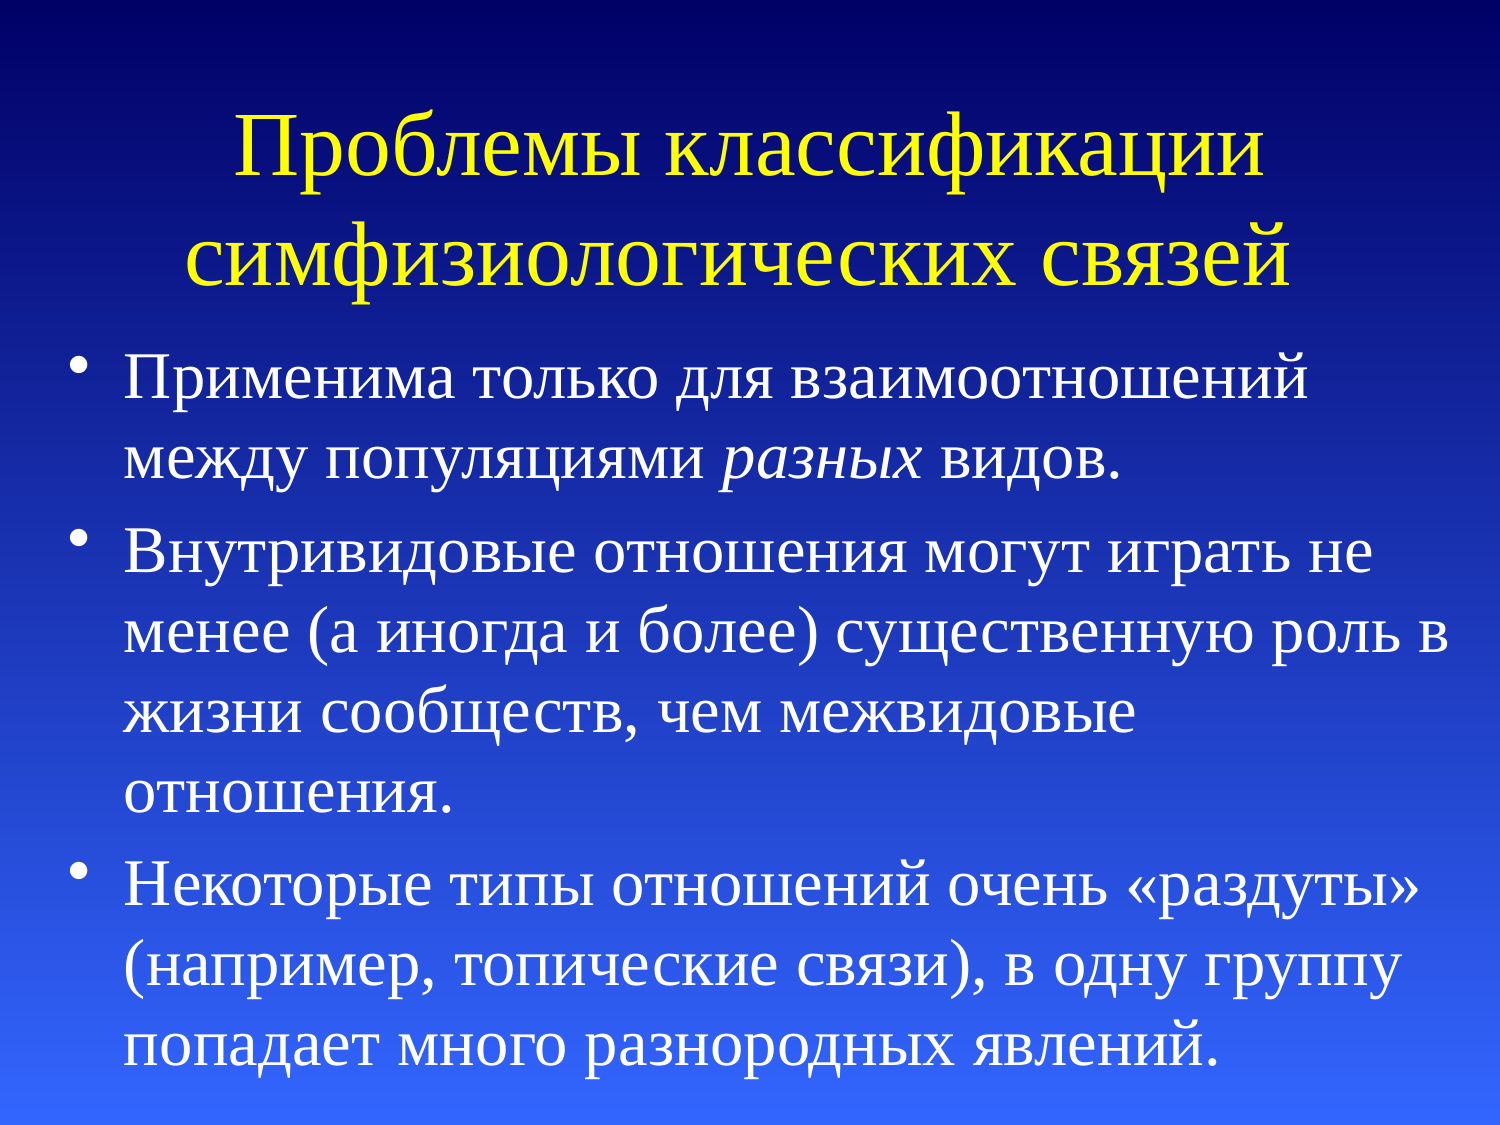

# Проблемы классификации симфизиологических связей
Применима только для взаимоотношений между популяциями разных видов.
Внутривидовые отношения могут играть не менее (а иногда и более) существенную роль в жизни сообществ, чем межвидовые отношения.
Некоторые типы отношений очень «раздуты» (например, топические связи), в одну группу попадает много разнородных явлений.